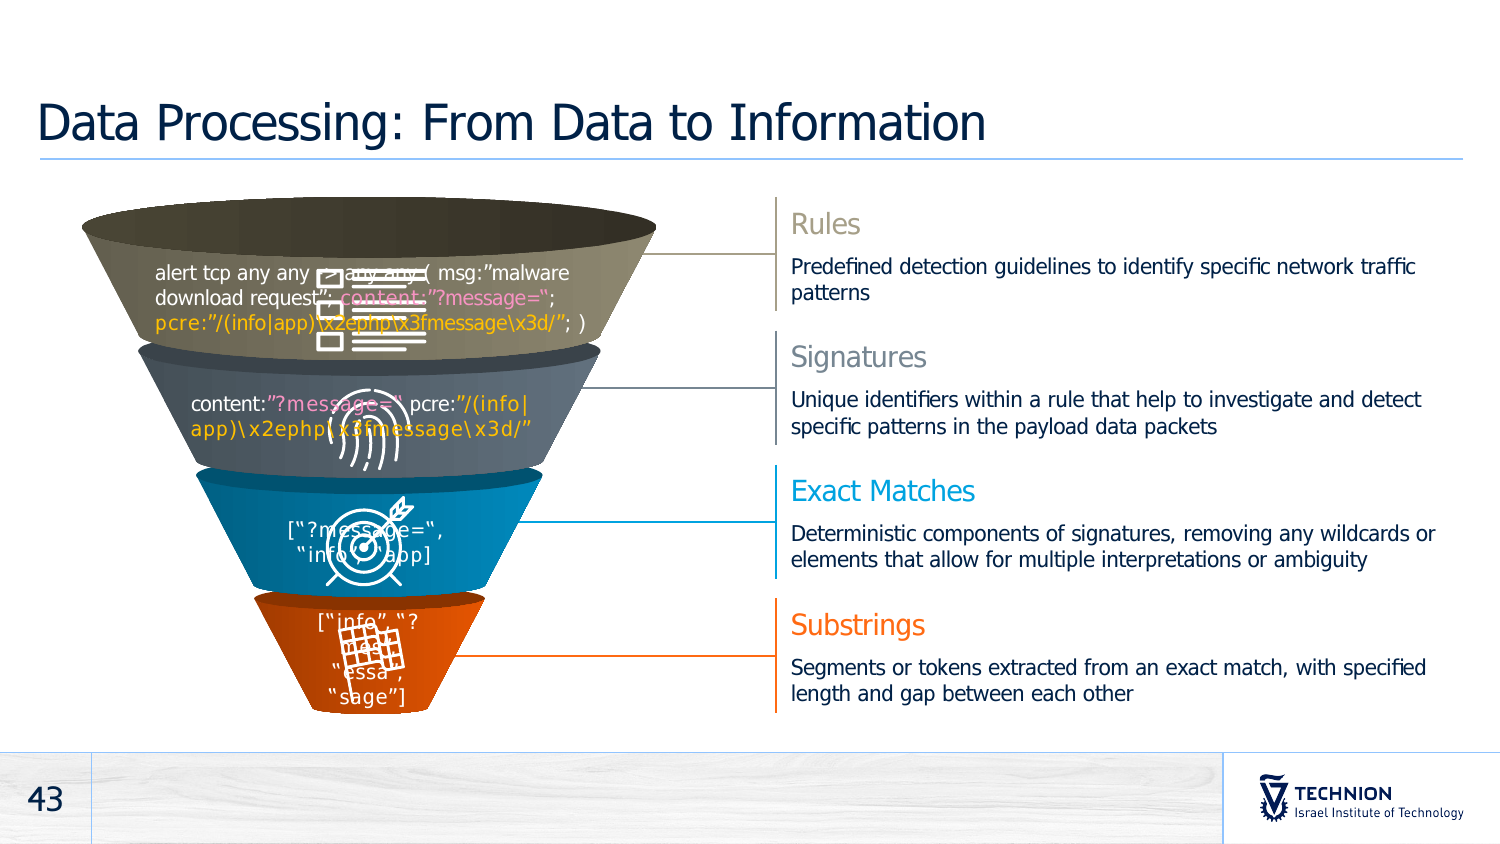

# Data Processing: From Data to Information

Rules
Predefined detection guidelines to identify specific network traffic patterns
alert tcp any any -> any any ( msg:”malware download request”; content:”?message=“; pcre:”/(info|app)\x2ephp\x3fmessage\x3d/”; )

Signatures
Unique identifiers within a rule that help to investigate and detect specific patterns in the payload data packets
content:”?message=“ pcre:”/(info|app)\x2ephp\x3fmessage\x3d/”

Exact Matches
Deterministic components of signatures, removing any wildcards or elements that allow for multiple interpretations or ambiguity

[“?message=“,
“info”,  “app]

Substrings
Segments or tokens extracted from an exact match, with specified length and gap between each other
[“info”, “?mes”, “essa”, “sage”]

43